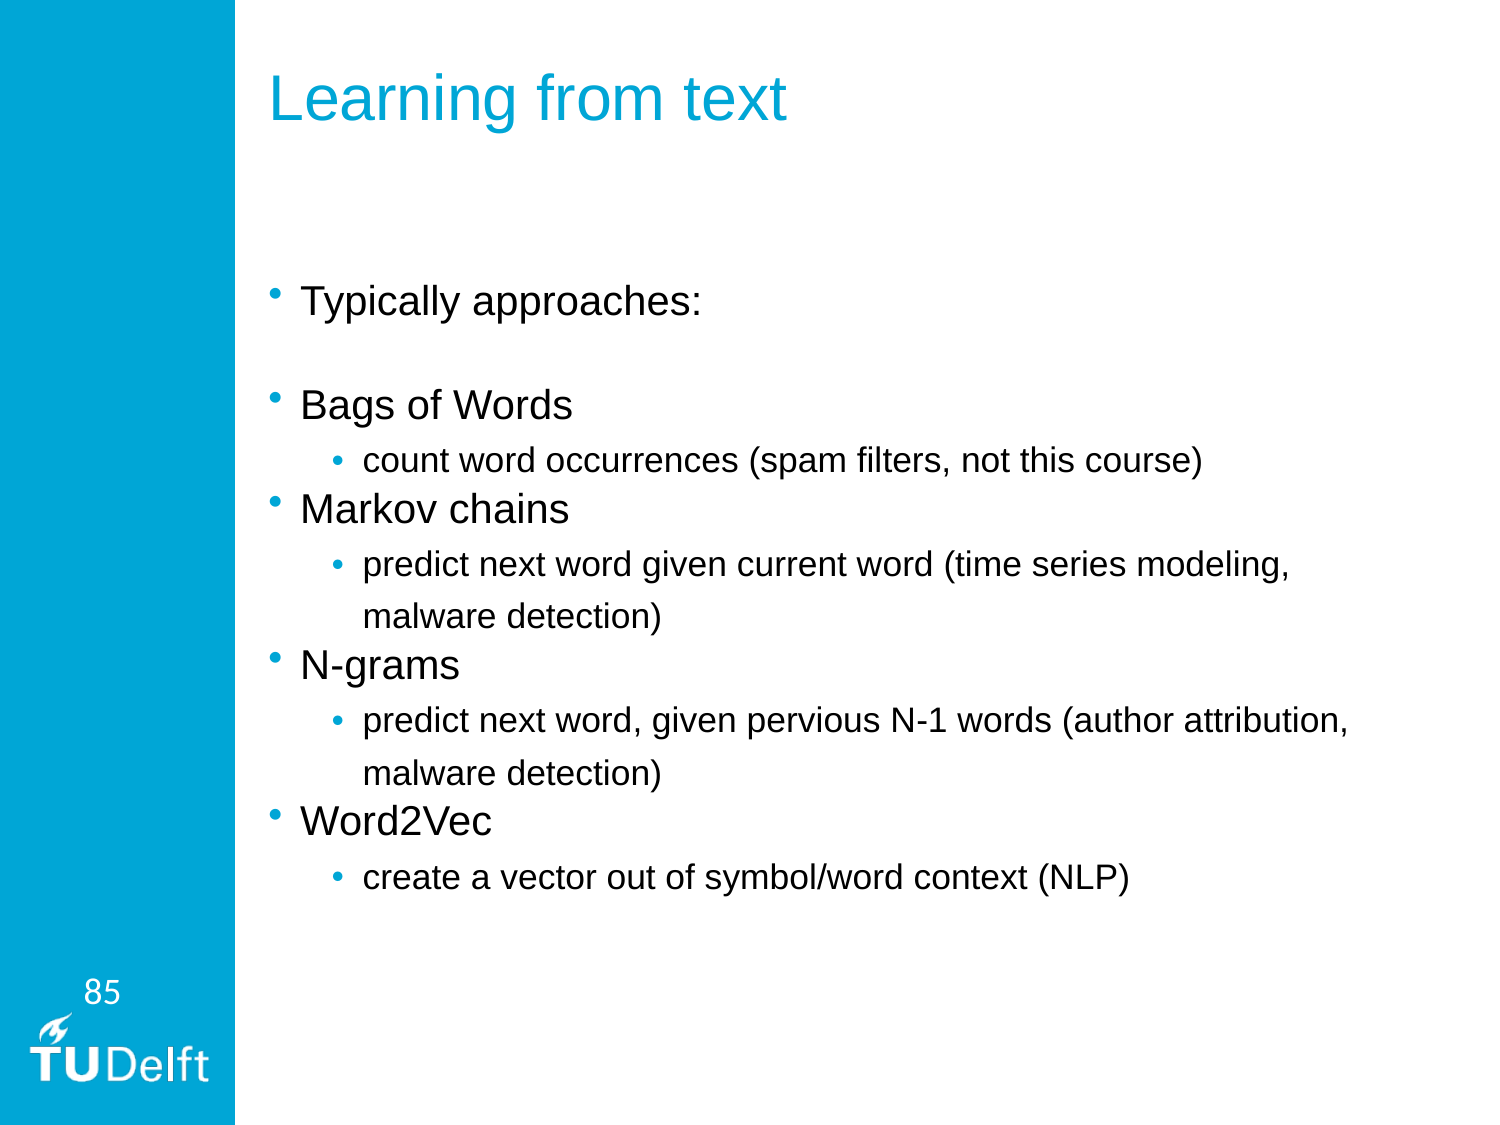

# Learning from text
Typically approaches:

Bags of Words
count word occurrences (spam filters, not this course)
Markov chains
predict next word given current word (time series modeling, malware detection)
N-grams
predict next word, given pervious N-1 words (author attribution, malware detection)
Word2Vec
create a vector out of symbol/word context (NLP)